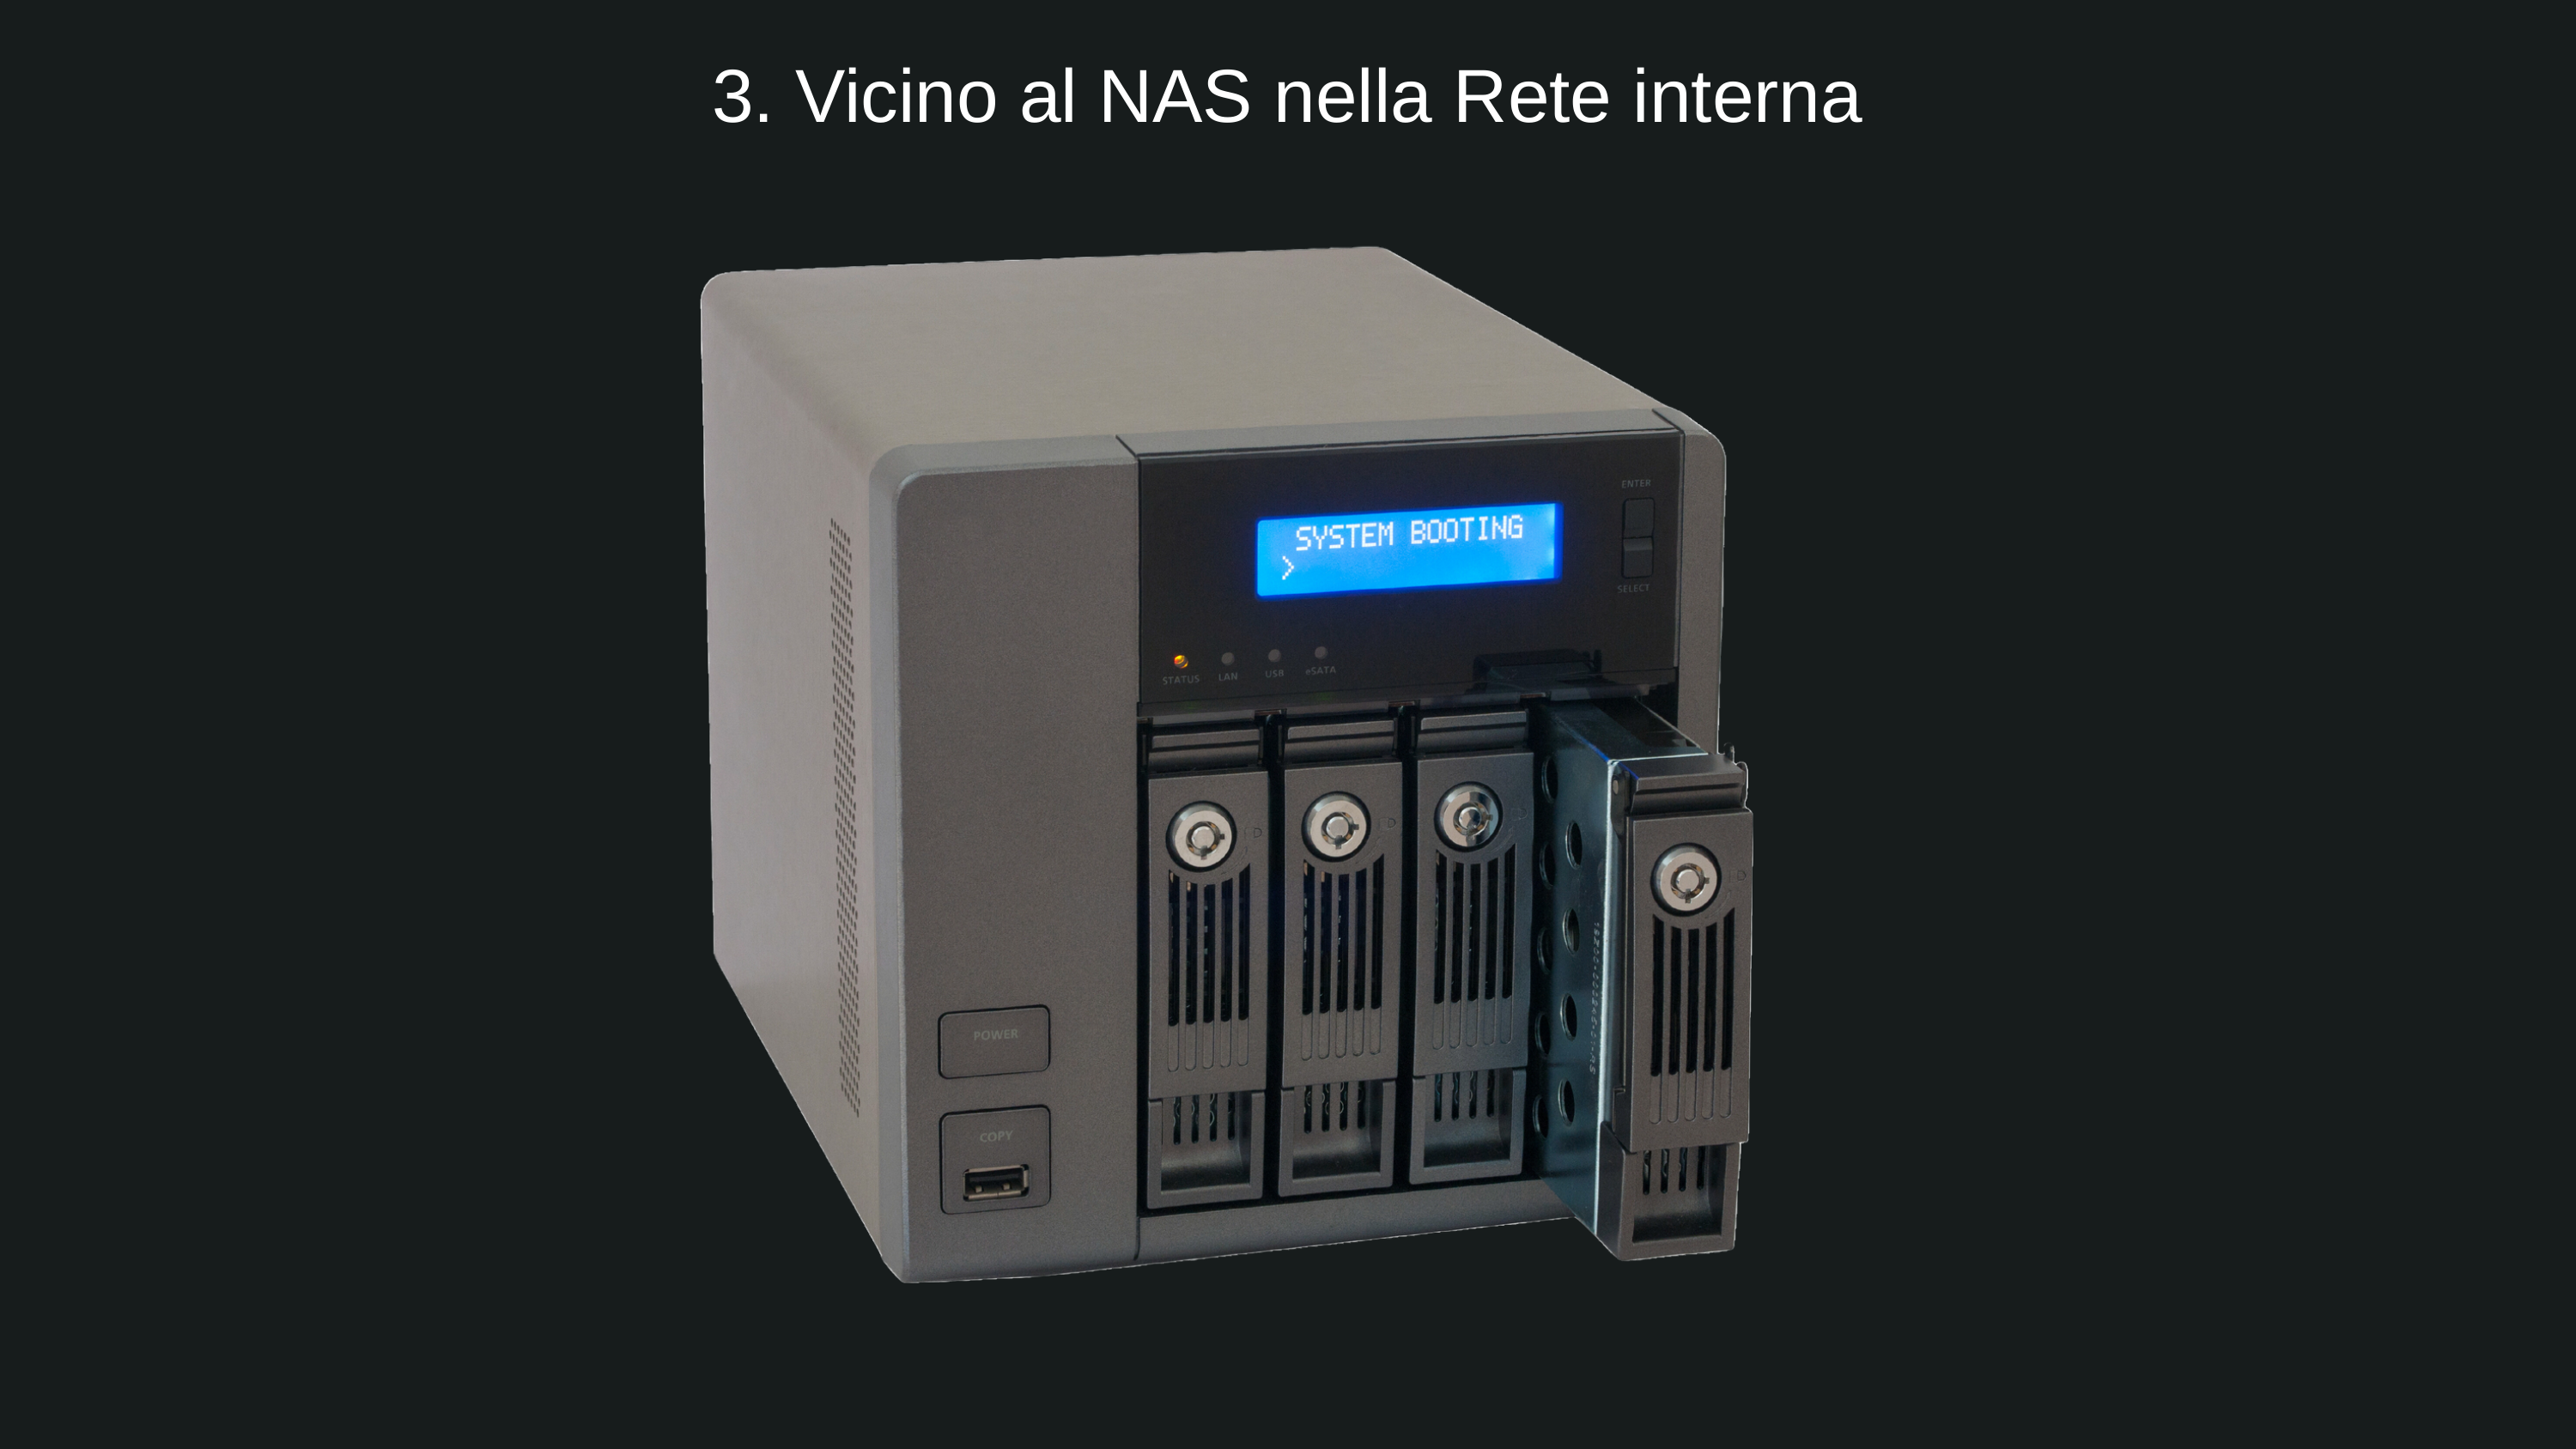

3. Vicino al NAS nella Rete interna